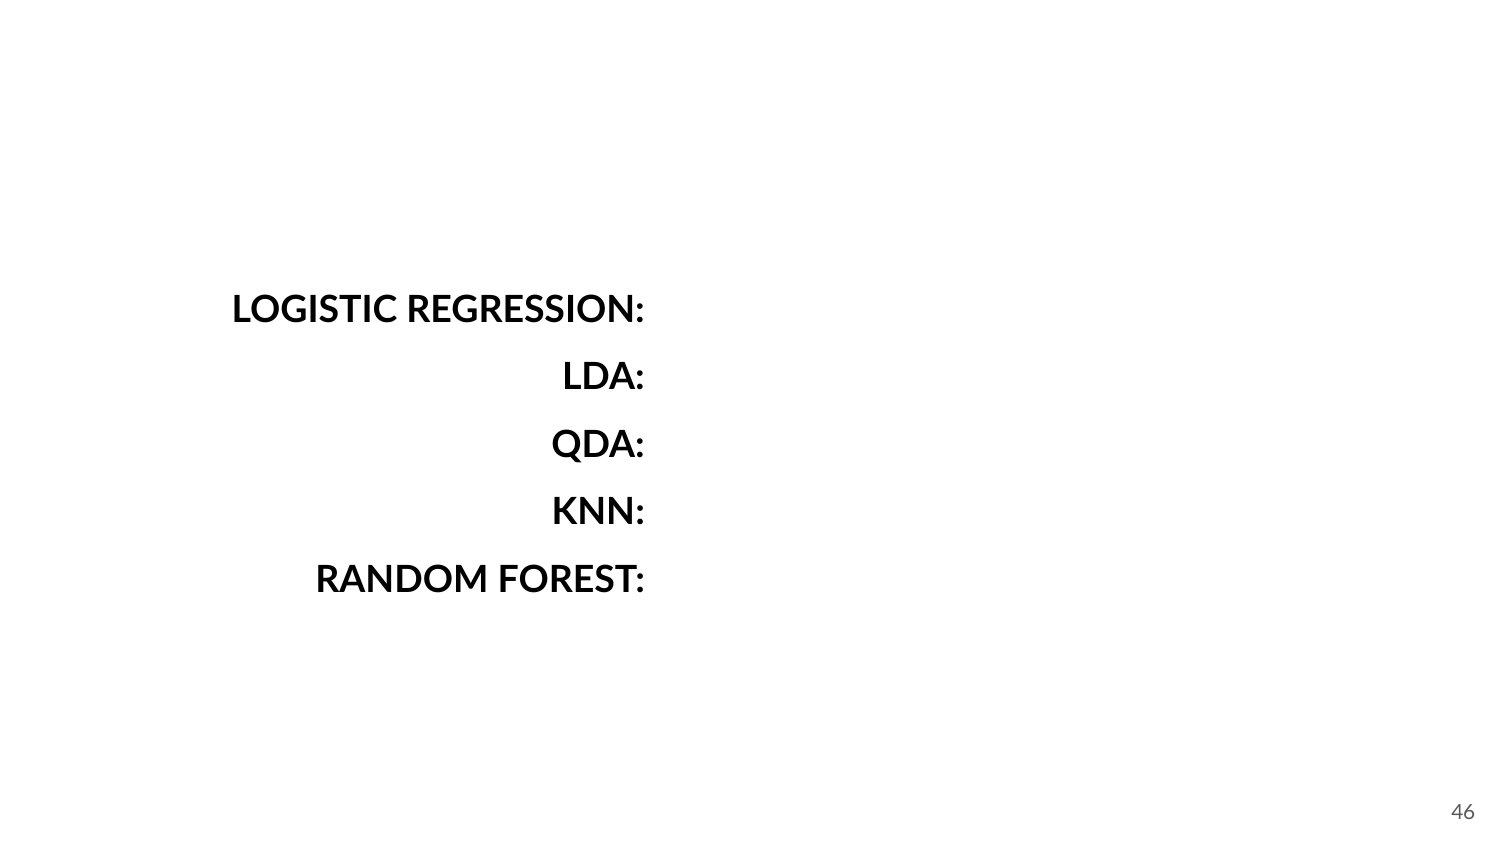

LOGISTIC REGRESSION:
LDA:
QDA:
KNN:
RANDOM FOREST:

46